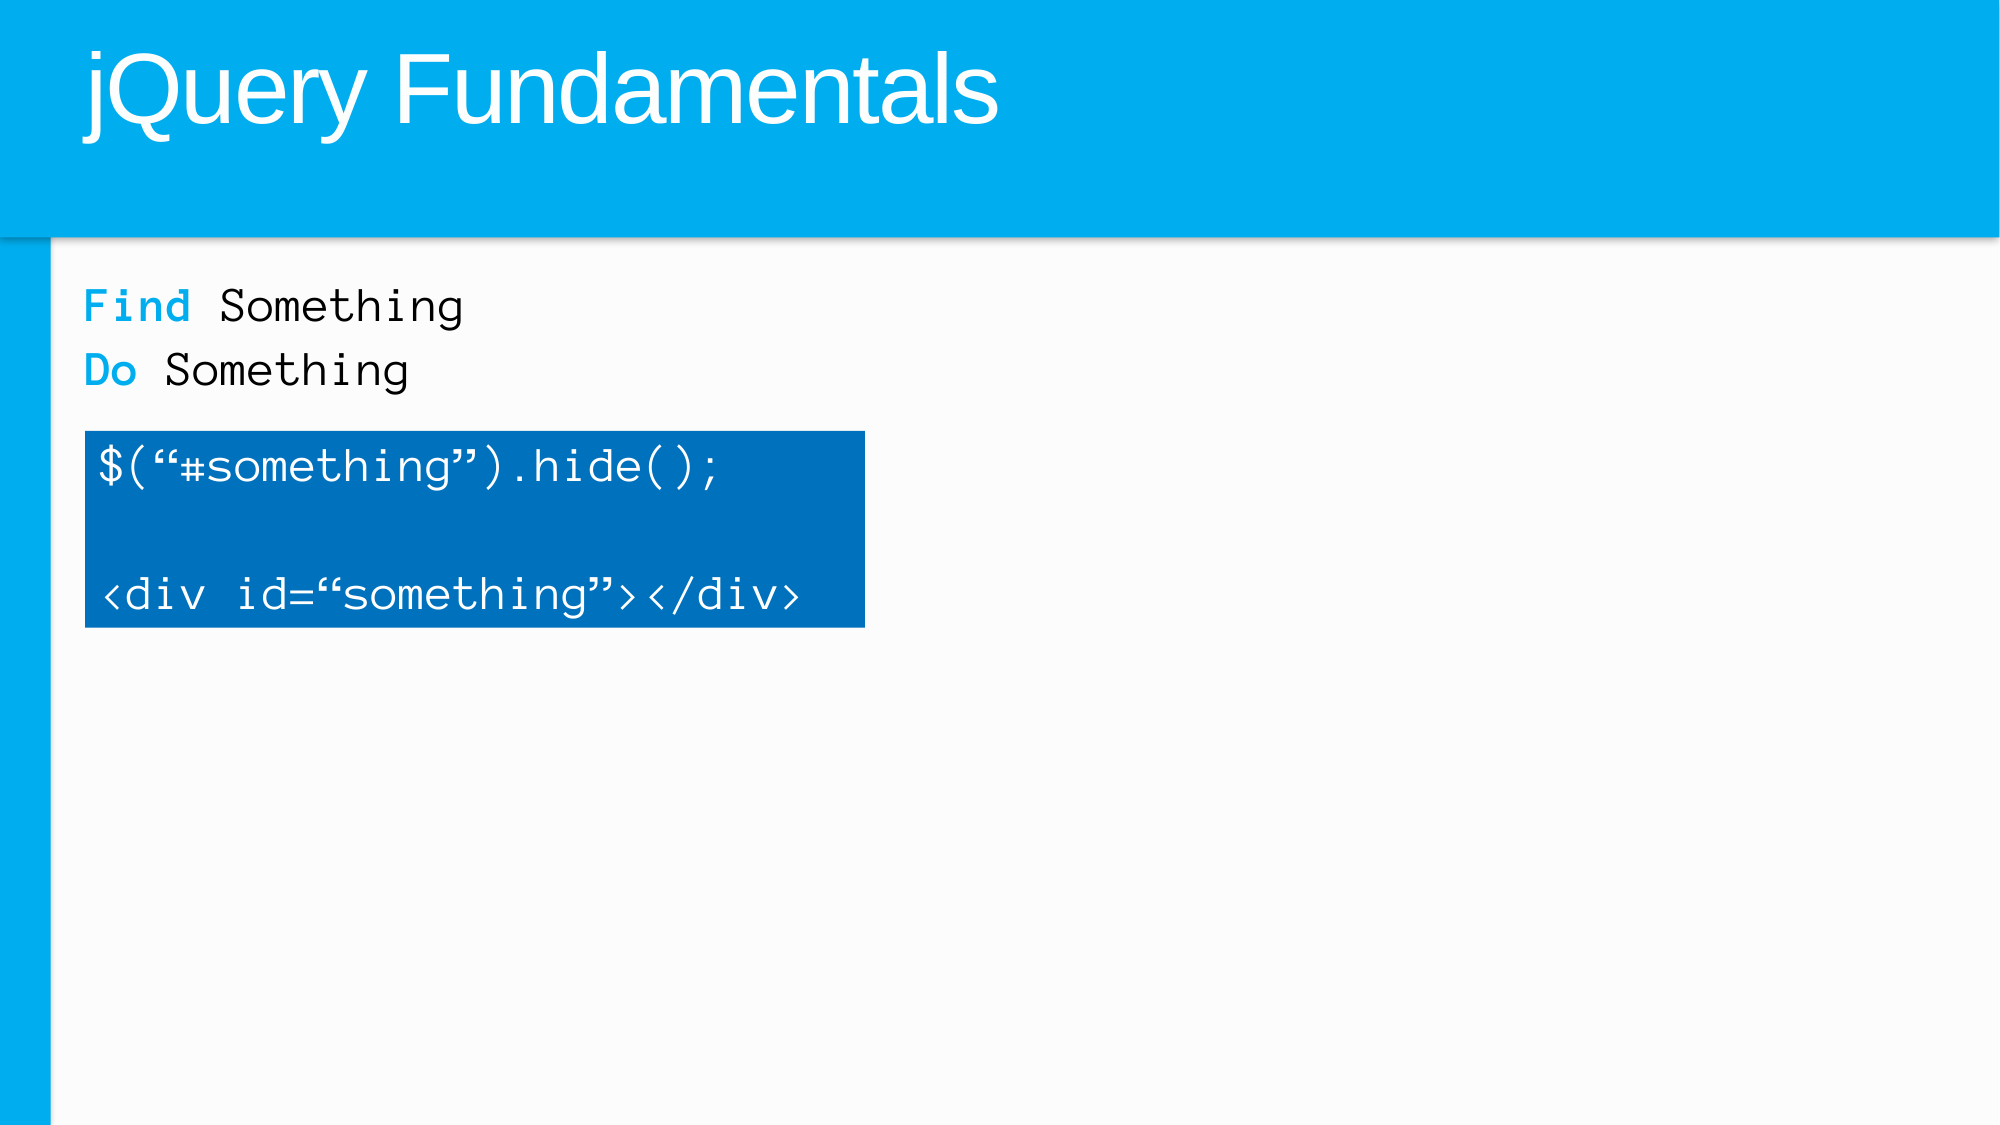

# jQuery Fundamentals
Find Something
Do Something

$(“#something”).hide();

<div id=“something”></div>